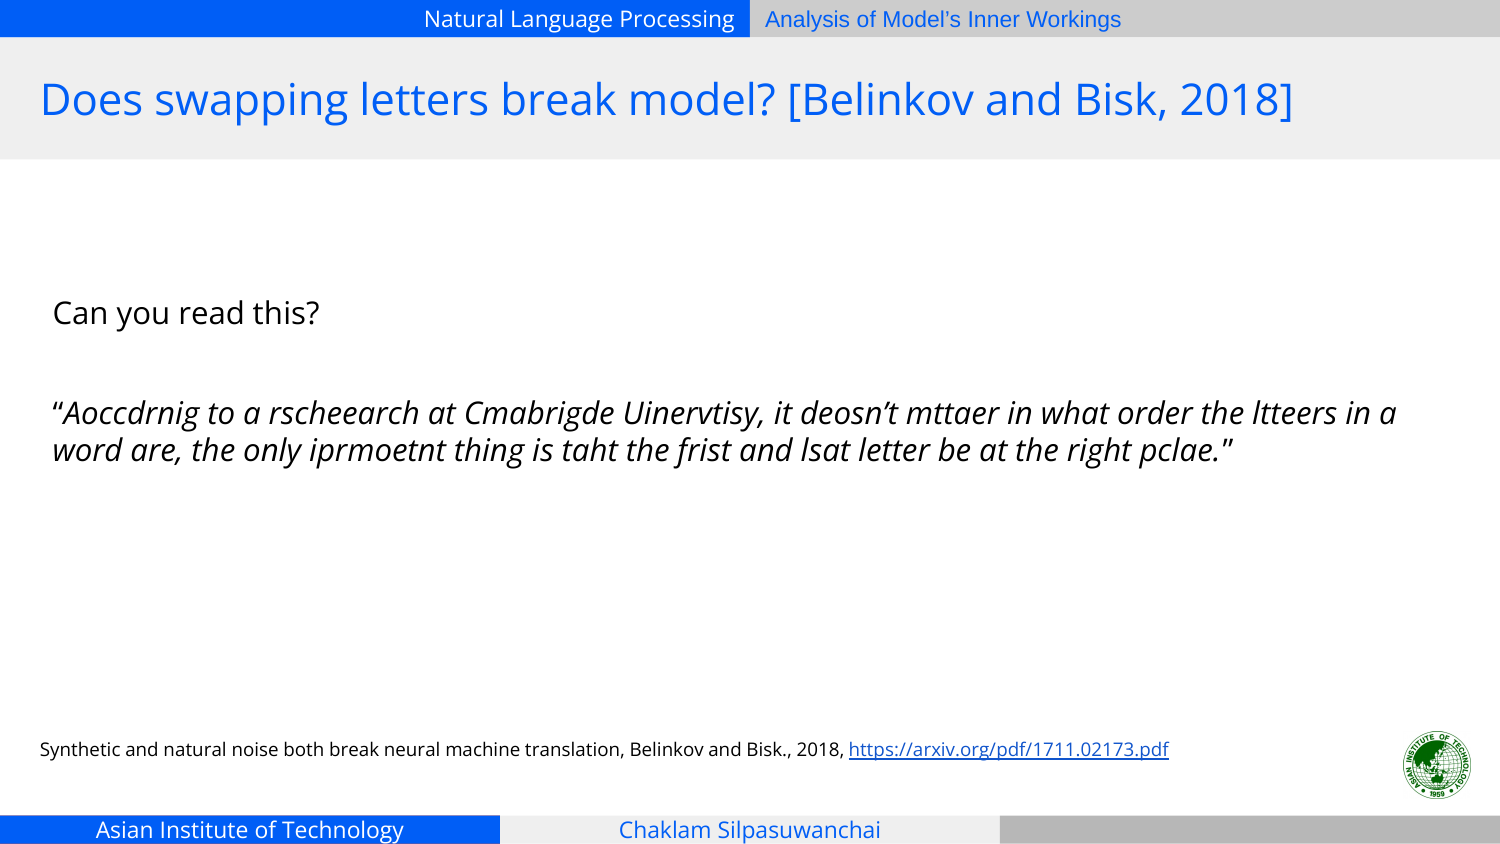

# Does swapping letters break model? [Belinkov and Bisk, 2018]

Can you read this?

“Aoccdrnig to a rscheearch at Cmabrigde Uinervtisy, it deosn’t mttaer in what order the ltteers in a word are, the only iprmoetnt thing is taht the frist and lsat letter be at the right pclae.”
Synthetic and natural noise both break neural machine translation, Belinkov and Bisk., 2018, https://arxiv.org/pdf/1711.02173.pdf